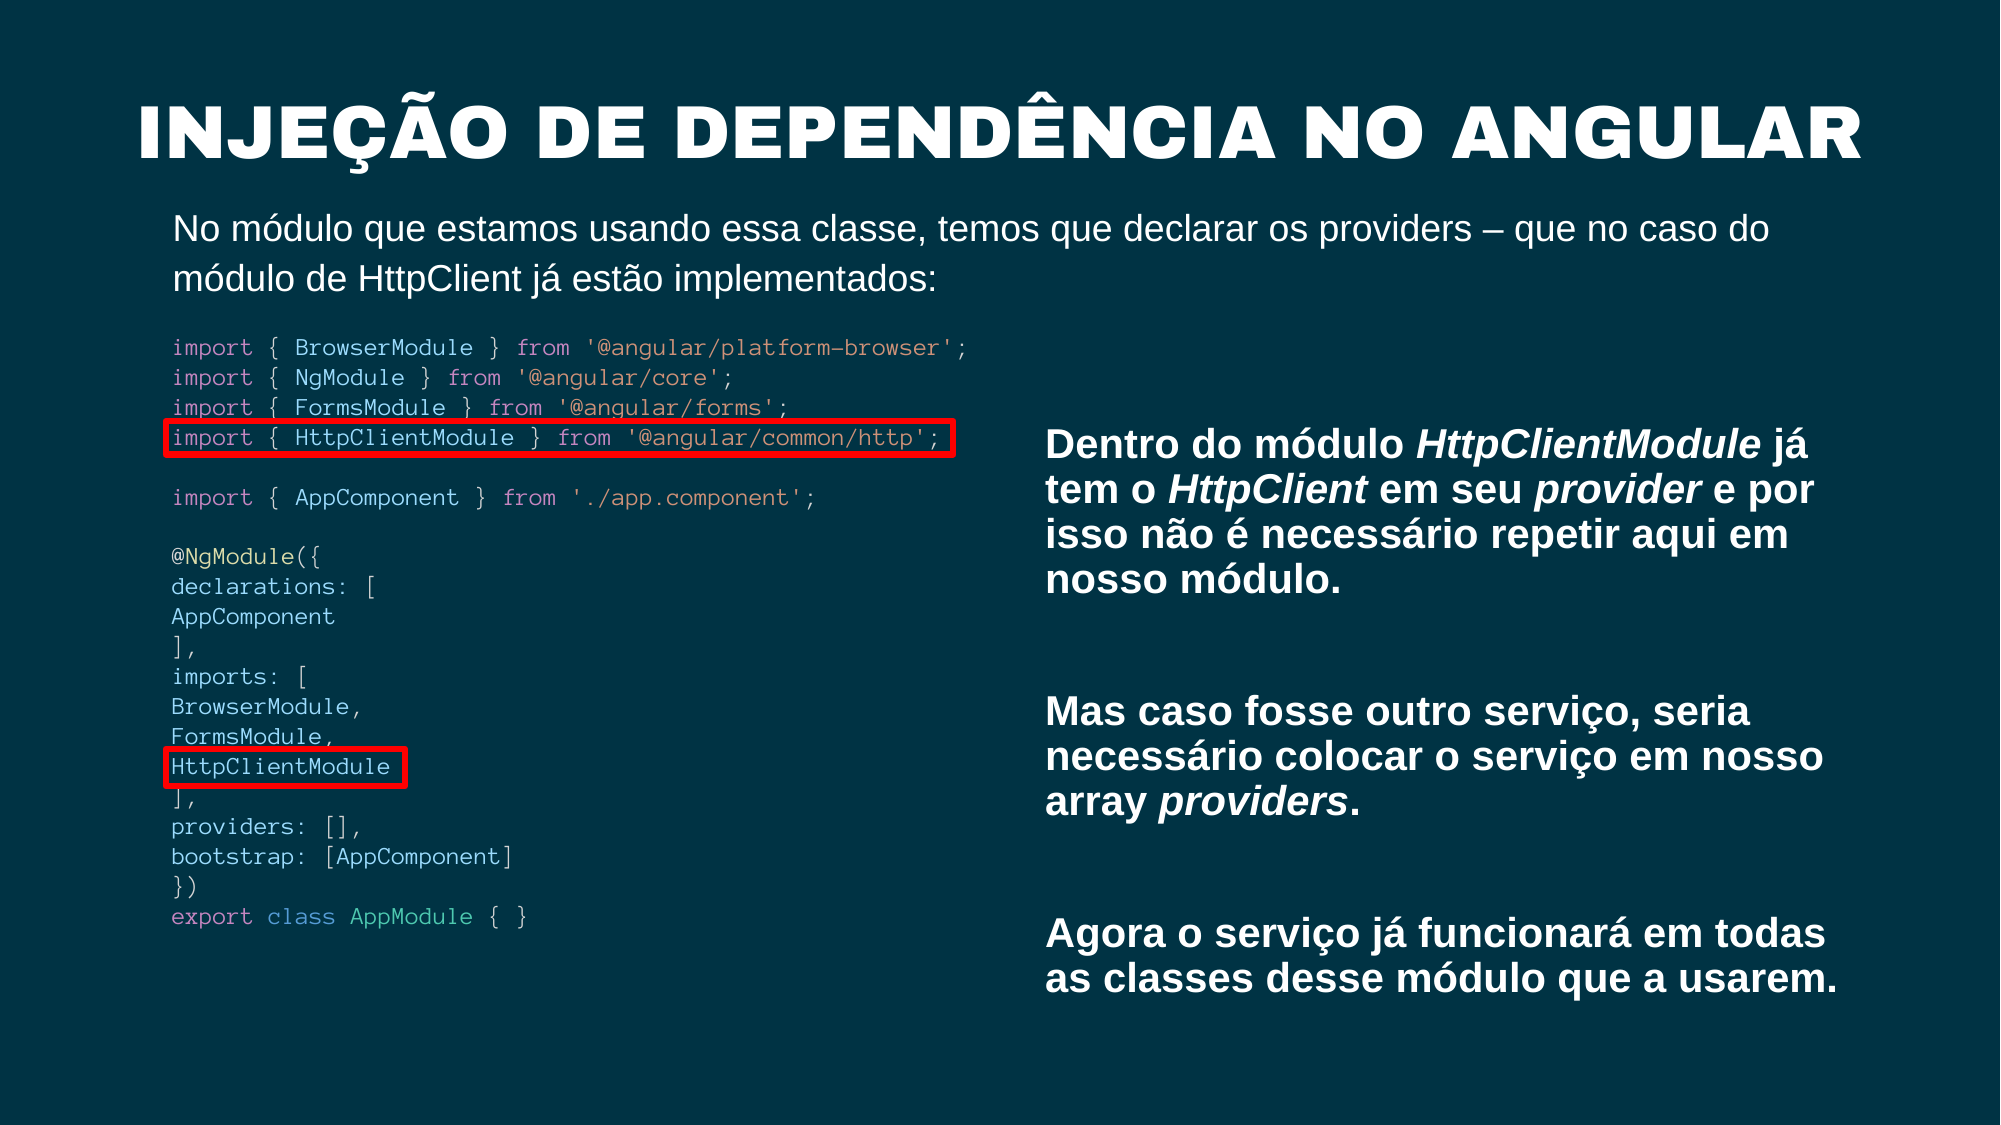

# Injeção de Dependência no Angular
No módulo que estamos usando essa classe, temos que declarar os providers – que no caso do módulo de HttpClient já estão implementados:

import { BrowserModule } from '@angular/platform-browser';
import { NgModule } from '@angular/core';
import { FormsModule } from '@angular/forms';
import { HttpClientModule } from '@angular/common/http';
import { AppComponent } from './app.component';
@NgModule({
declarations: [
AppComponent
],
imports: [
BrowserModule,
FormsModule,
HttpClientModule
],
providers: [],
bootstrap: [AppComponent]
})
export class AppModule { }
Dentro do módulo HttpClientModule já tem o HttpClient em seu provider e por isso não é necessário repetir aqui em nosso módulo.

Mas caso fosse outro serviço, seria necessário colocar o serviço em nosso array providers.

Agora o serviço já funcionará em todas as classes desse módulo que a usarem.